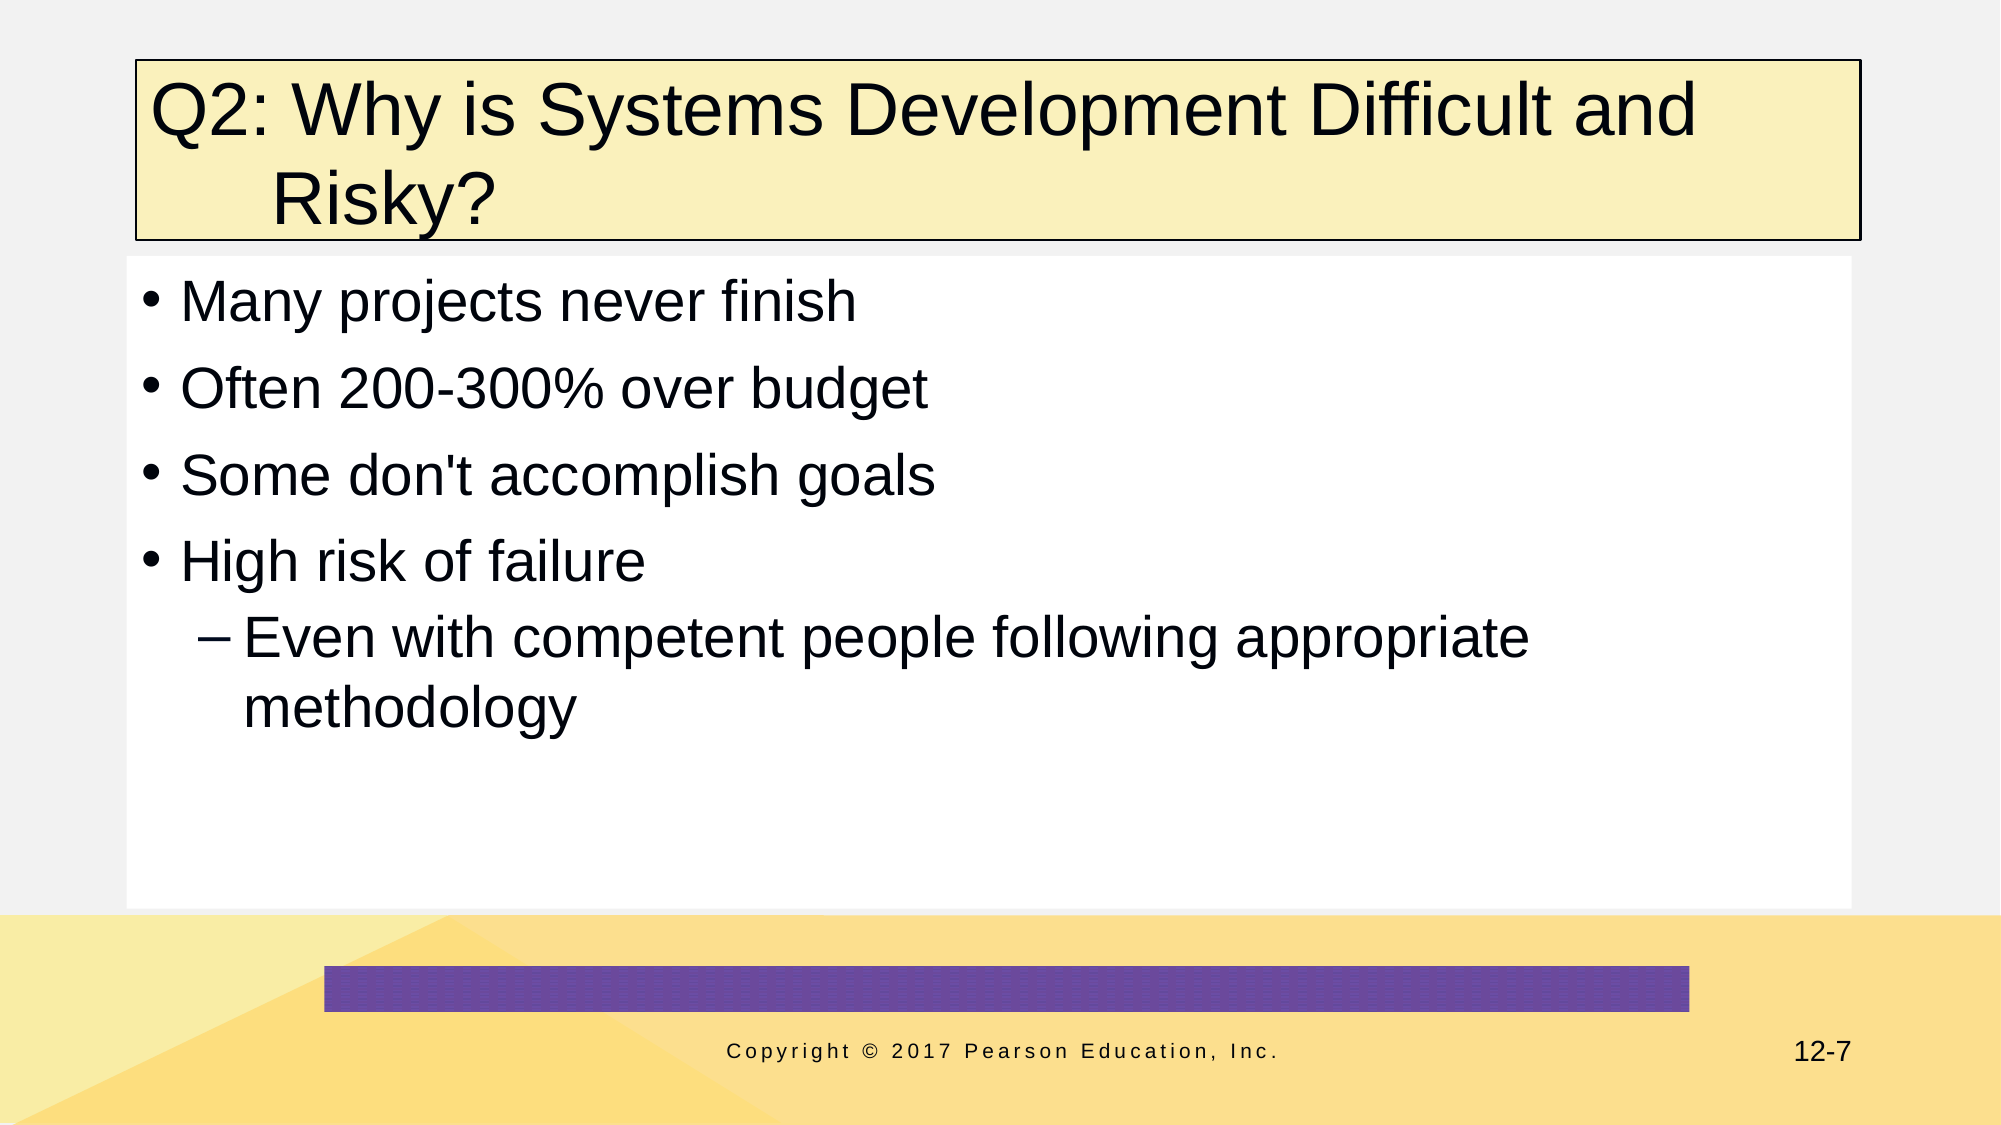

# Q2: Why is Systems Development Difficult and Risky?
Many projects never finish
Often 200-300% over budget
Some don't accomplish goals
High risk of failure
Even with competent people following appropriate methodology
Copyright © 2017 Pearson Education, Inc.